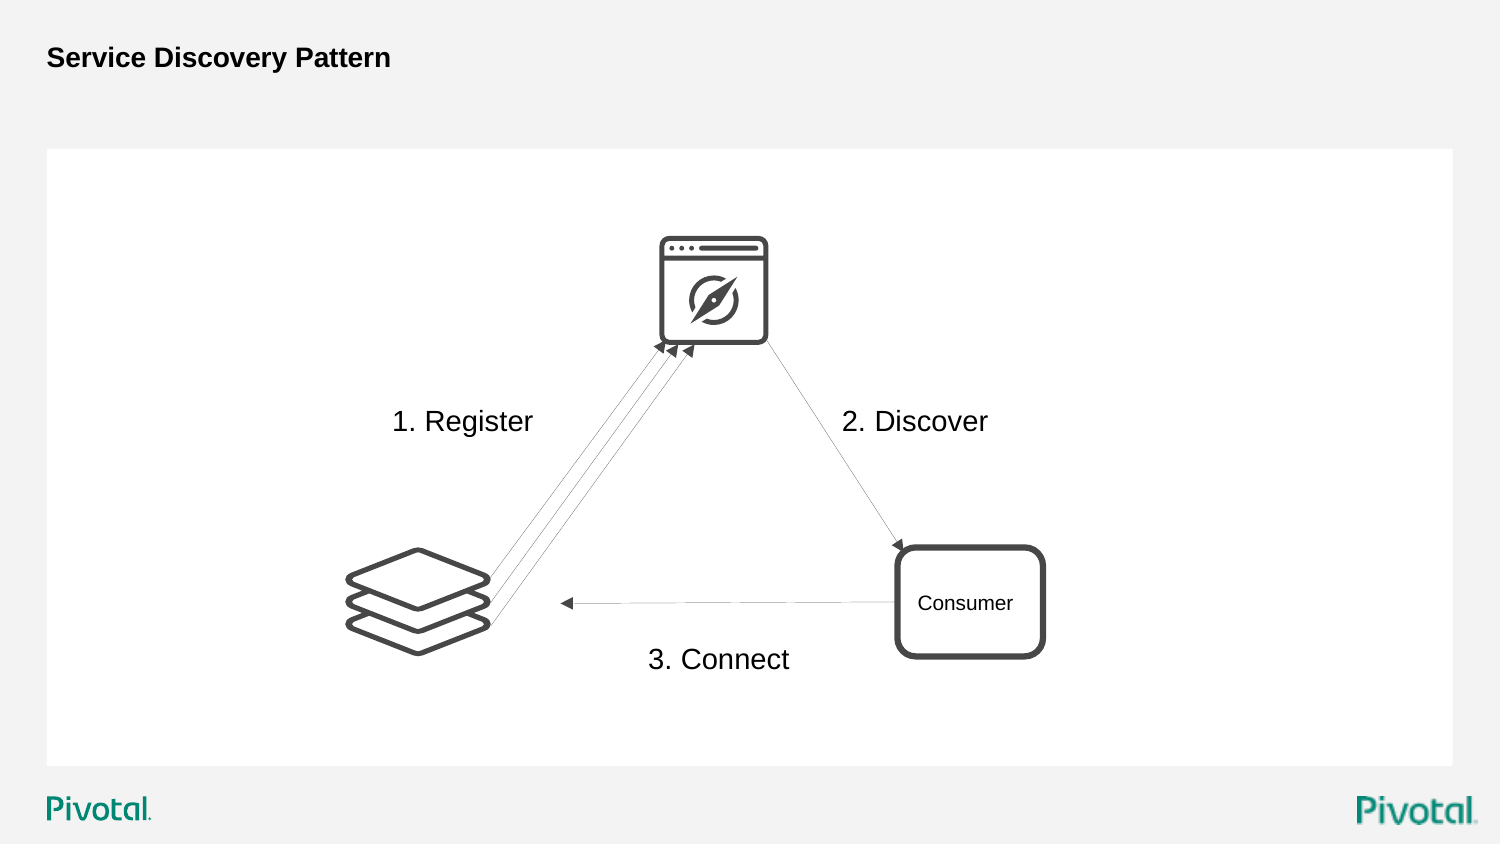

# Service Discovery Pattern

1. Register
2. Discover

Consumer

3. Connect